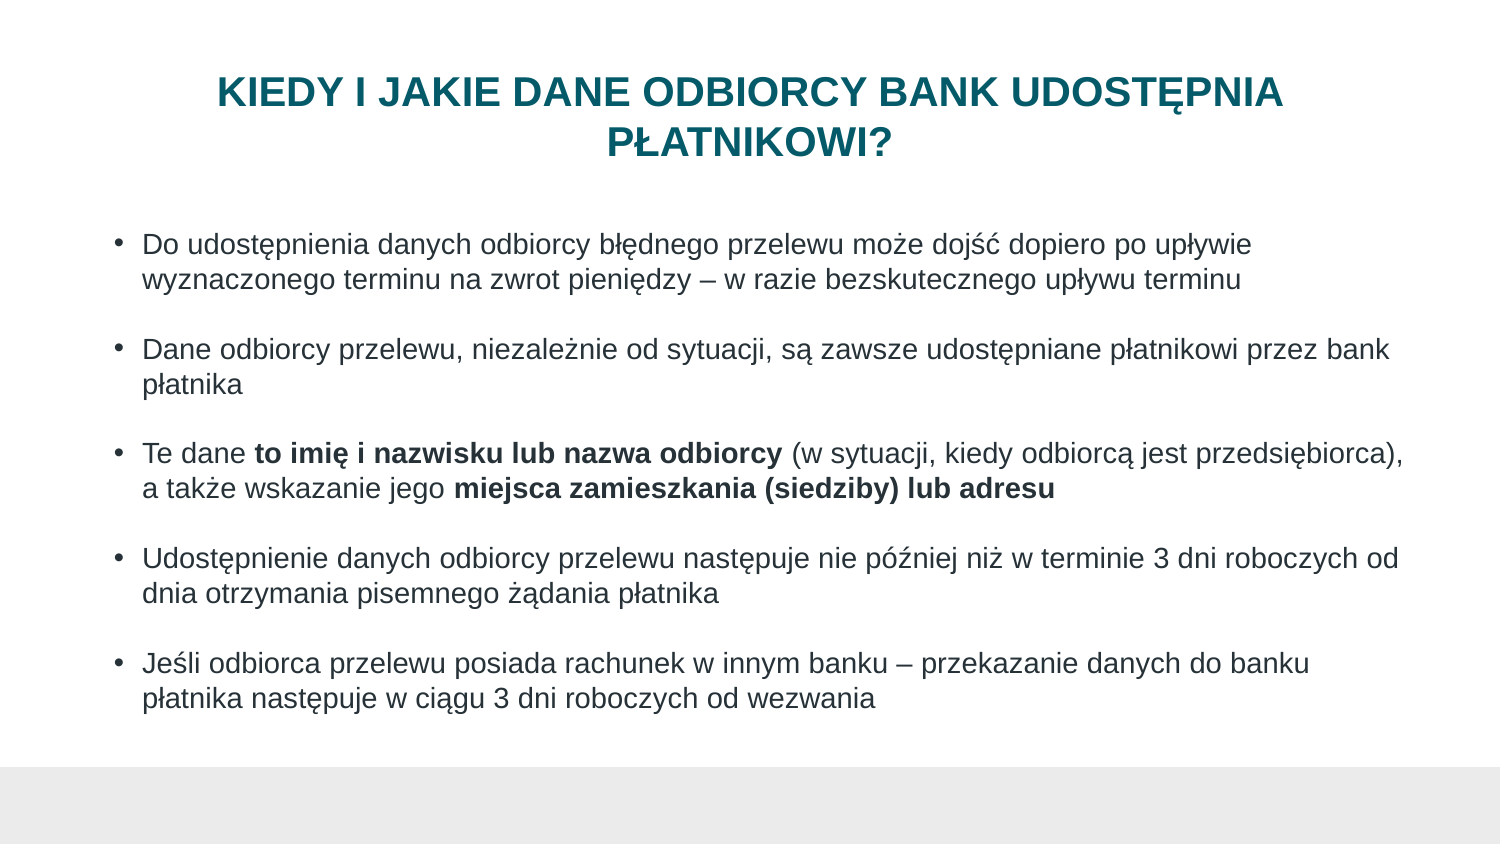

# KIEDY I JAKIE DANE ODBIORCY BANK UDOSTĘPNIA PŁATNIKOWI?
Do udostępnienia danych odbiorcy błędnego przelewu może dojść dopiero po upływie  wyznaczonego terminu na zwrot pieniędzy – w razie bezskutecznego upływu terminu

Dane odbiorcy przelewu, niezależnie od sytuacji, są zawsze udostępniane płatnikowi przez bank płatnika

Te dane to imię i nazwisku lub nazwa odbiorcy (w sytuacji, kiedy odbiorcą jest przedsiębiorca), a także wskazanie jego miejsca zamieszkania (siedziby) lub adresu

Udostępnienie danych odbiorcy przelewu następuje nie później niż w terminie 3 dni roboczych od dnia otrzymania pisemnego żądania płatnika

Jeśli odbiorca przelewu posiada rachunek w innym banku – przekazanie danych do banku płatnika następuje w ciągu 3 dni roboczych od wezwania